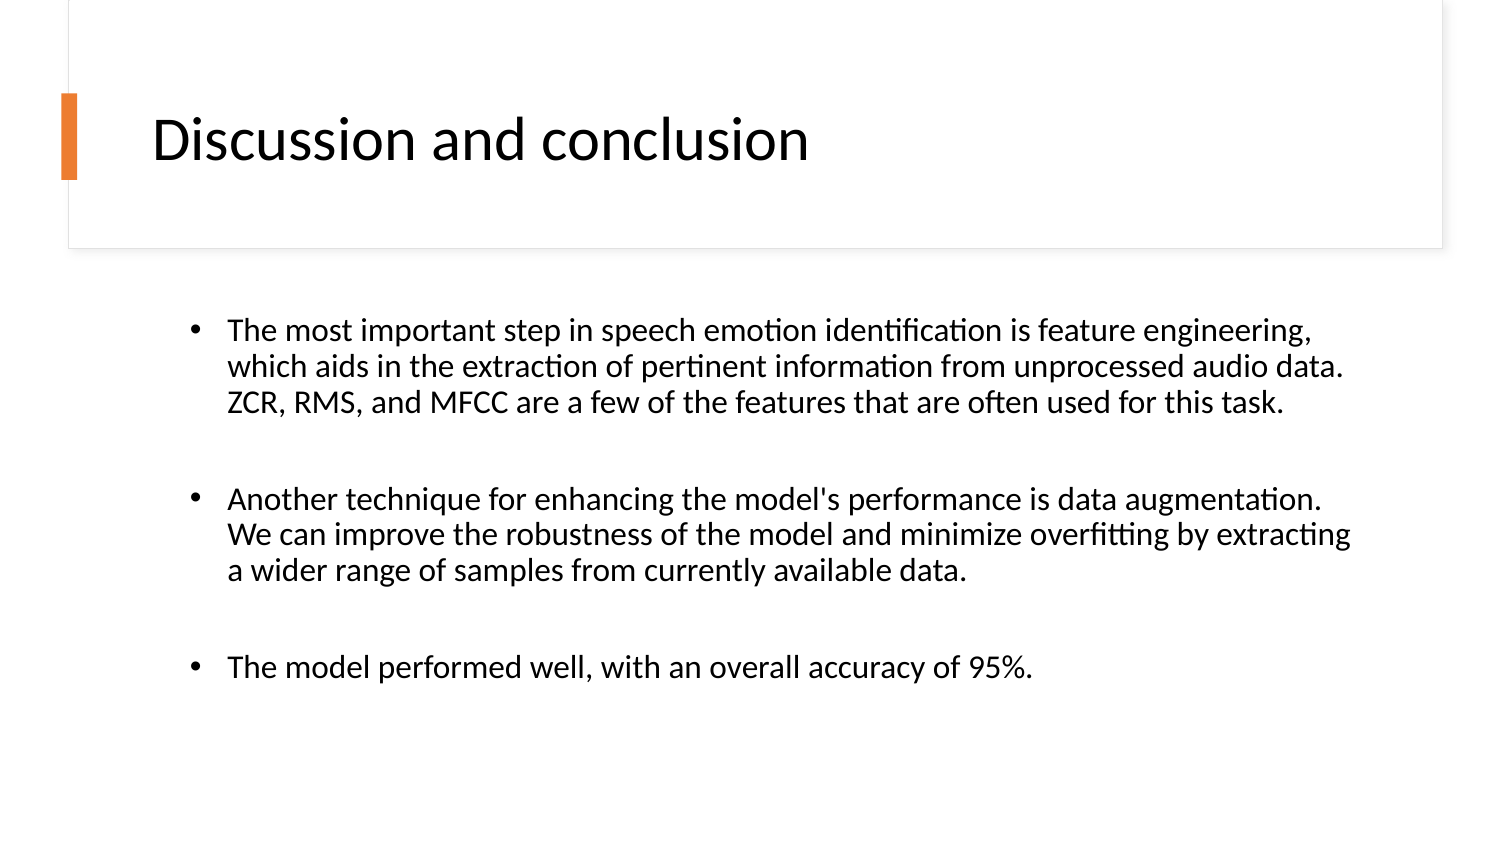

# Discussion and conclusion

The most important step in speech emotion identification is feature engineering, which aids in the extraction of pertinent information from unprocessed audio data. ZCR, RMS, and MFCC are a few of the features that are often used for this task.

Another technique for enhancing the model's performance is data augmentation. We can improve the robustness of the model and minimize overfitting by extracting a wider range of samples from currently available data.

The model performed well, with an overall accuracy of 95%.